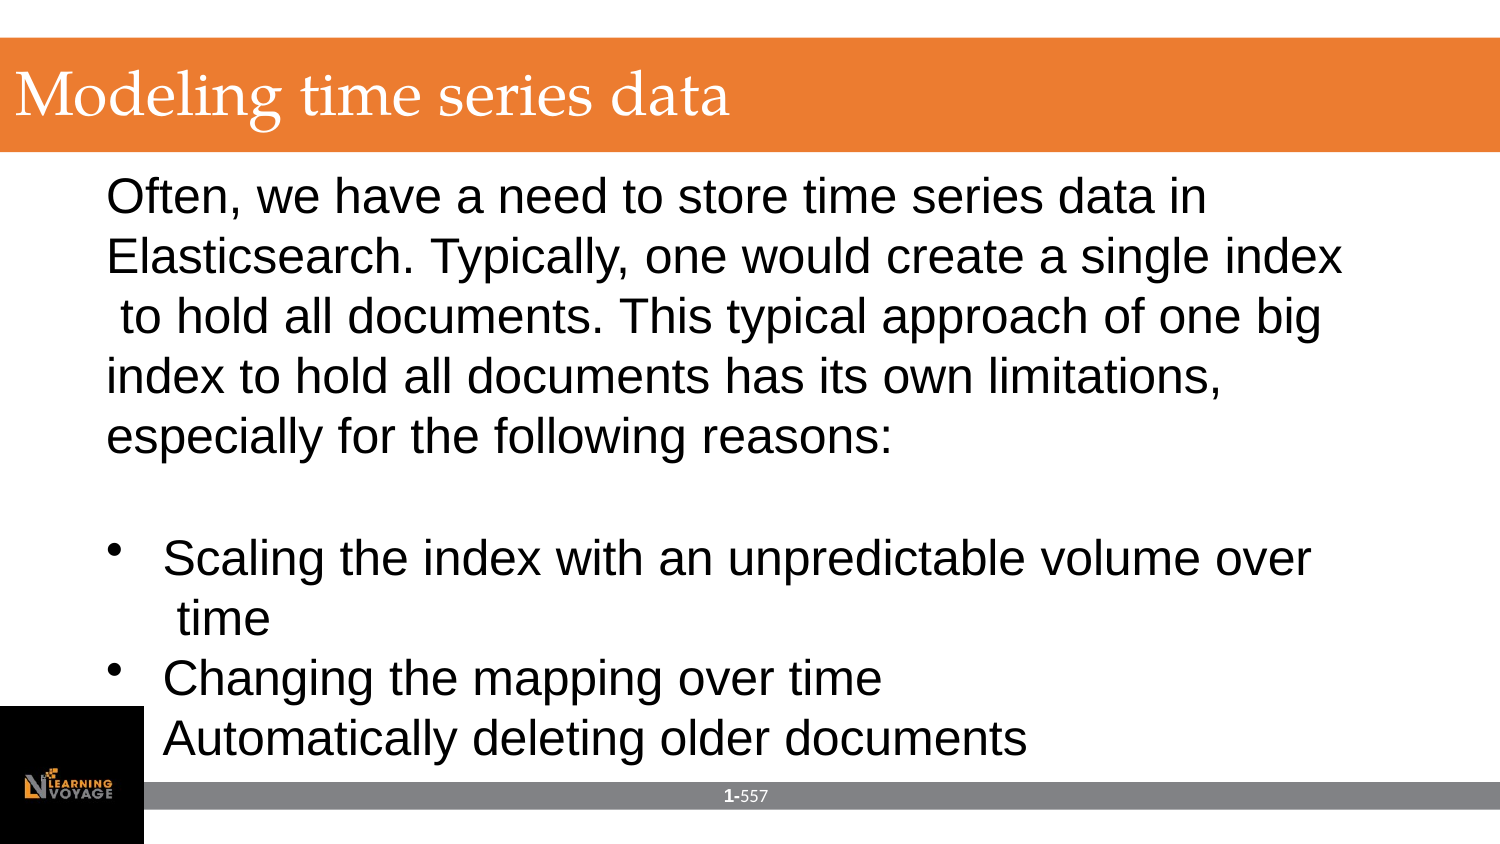

# Modeling time series data
Often, we have a need to store time series data in  Elasticsearch. Typically, one would create a single index  to hold all documents. This typical approach of one big  index to hold all documents has its own limitations,  especially for the following reasons:

Scaling the index with an unpredictable volume over  time
Changing the mapping over time  Automatically deleting older documents
1-557